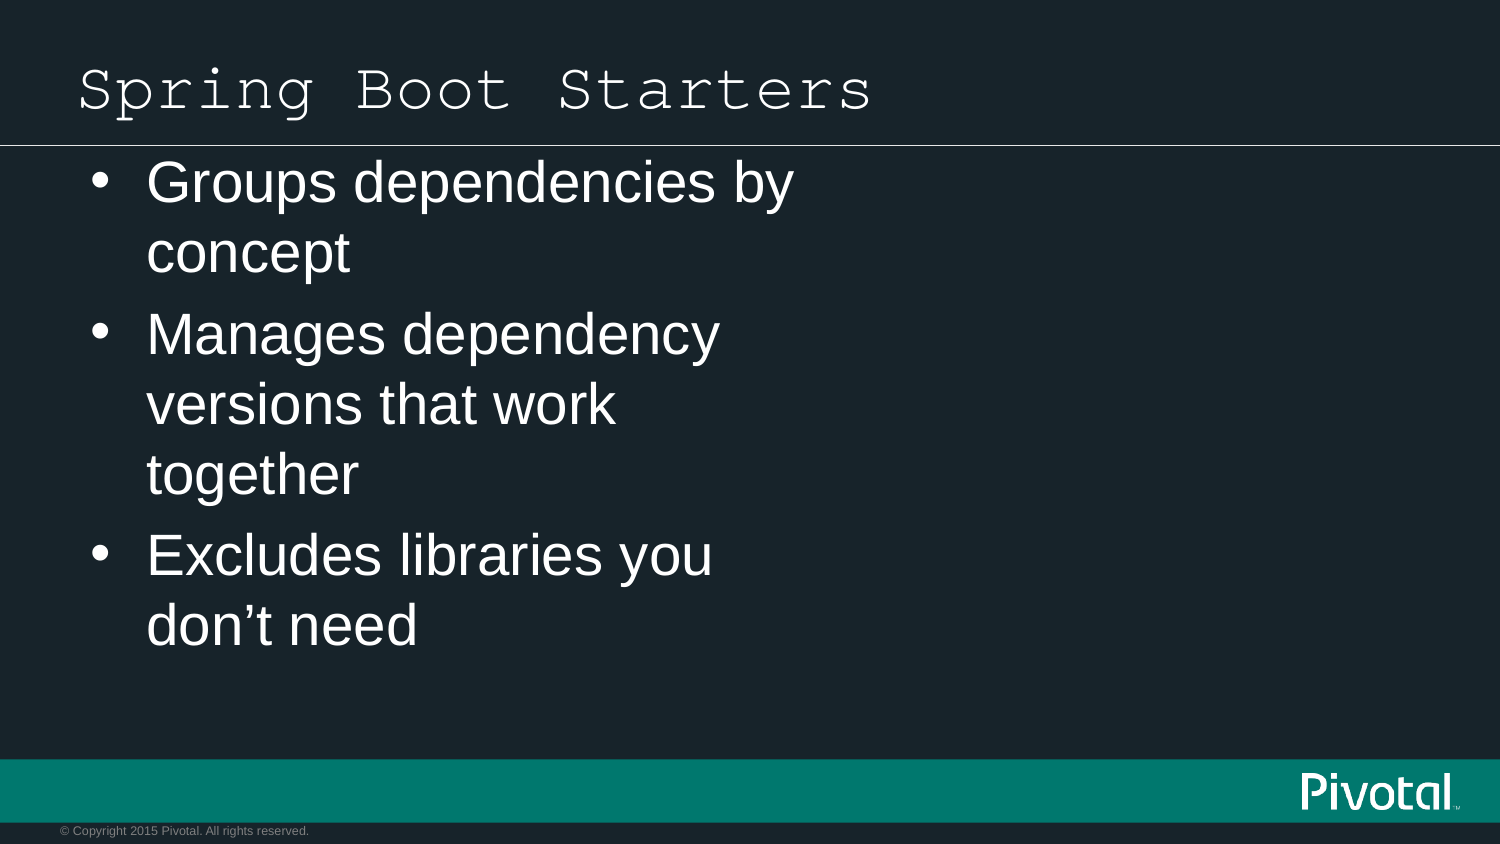

# Spring Boot Starters
Groups dependencies by concept
Manages dependency versions that work together
Excludes libraries you don’t need